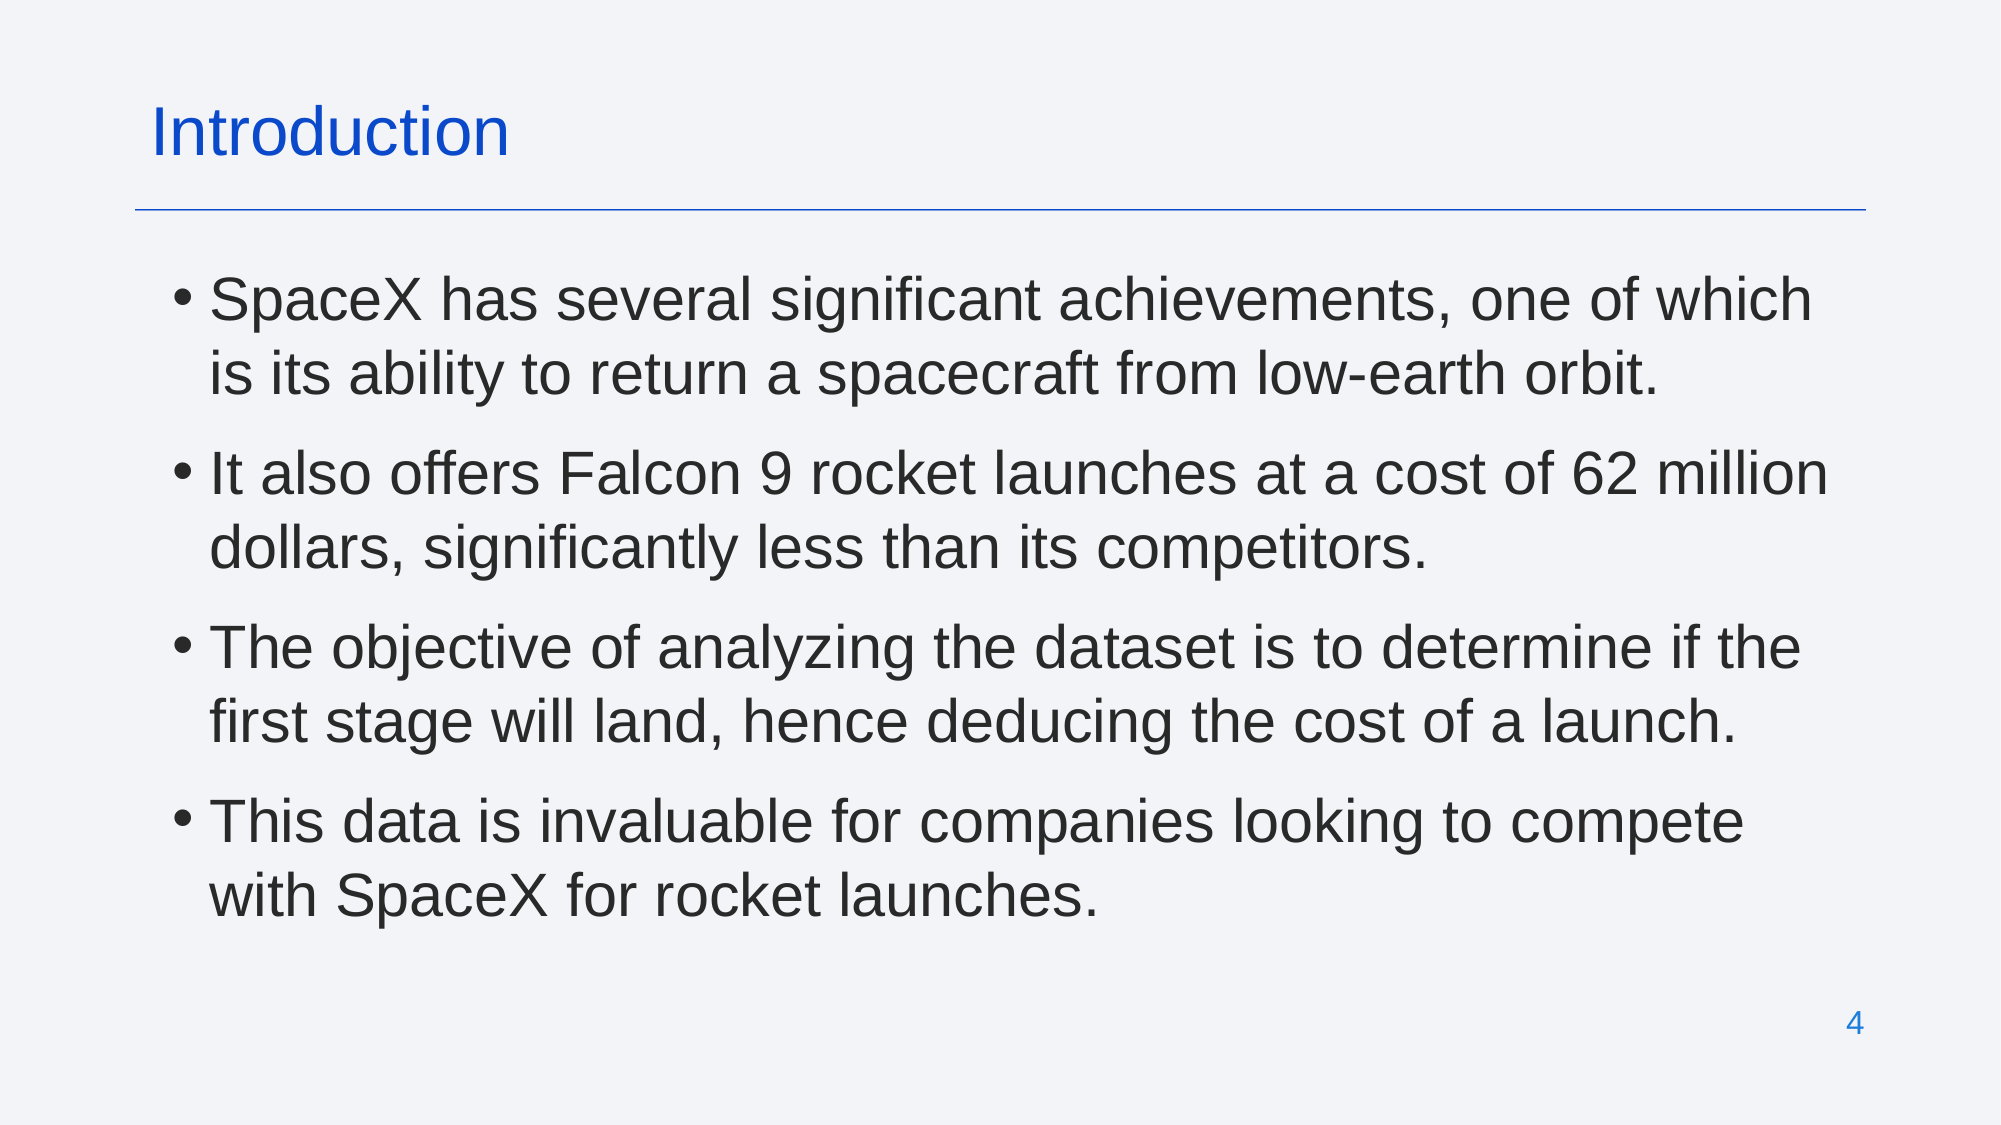

Introduction
SpaceX has several significant achievements, one of which is its ability to return a spacecraft from low-earth orbit.
It also offers Falcon 9 rocket launches at a cost of 62 million dollars, significantly less than its competitors.
The objective of analyzing the dataset is to determine if the first stage will land, hence deducing the cost of a launch.
This data is invaluable for companies looking to compete with SpaceX for rocket launches.

4